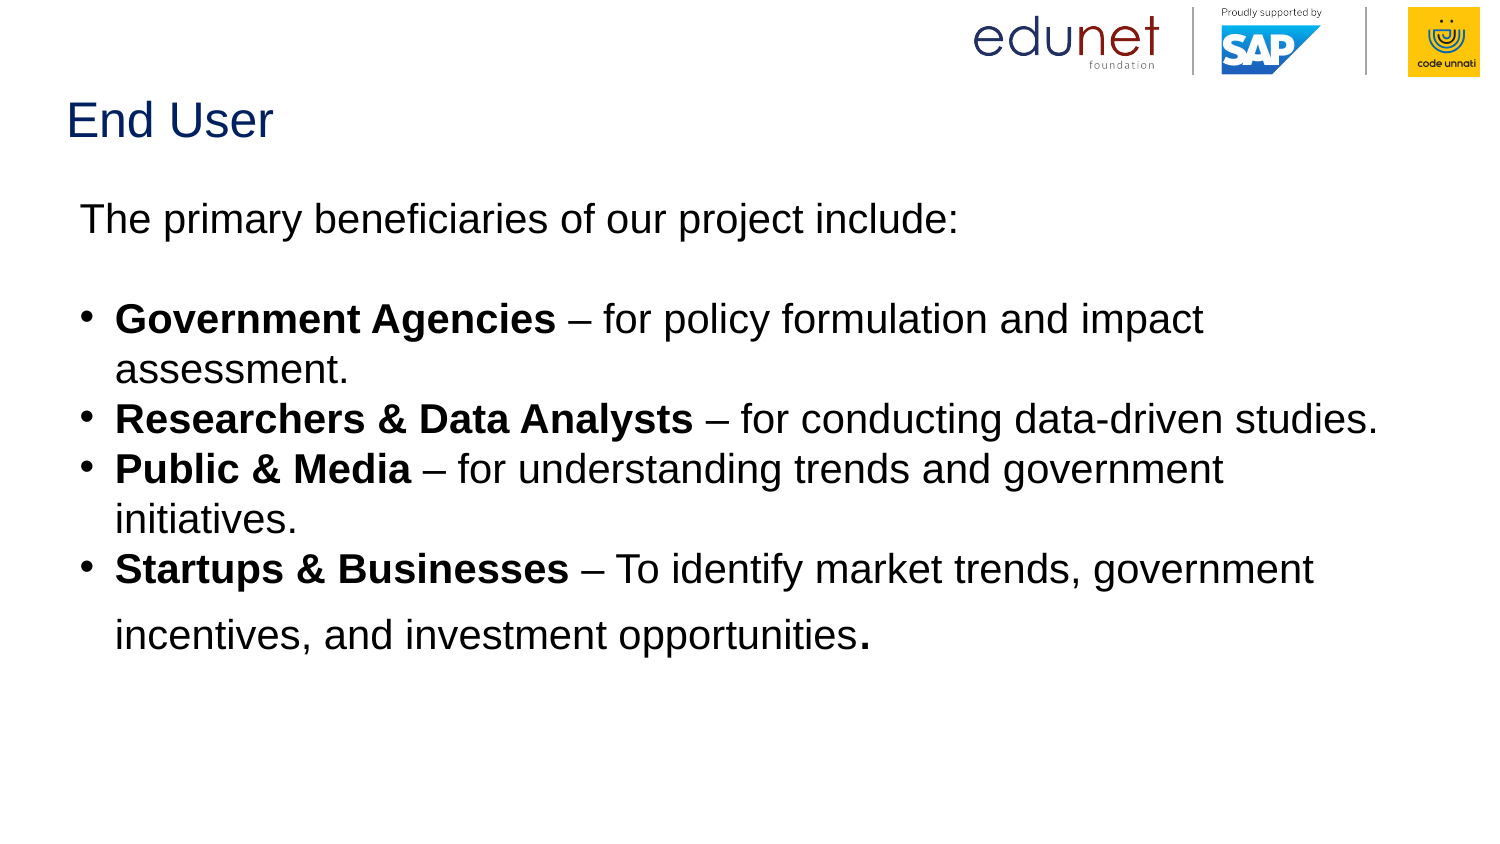

# End User
The primary beneficiaries of our project include:

Government Agencies – for policy formulation and impact assessment.
Researchers & Data Analysts – for conducting data-driven studies.
Public & Media – for understanding trends and government initiatives.
Startups & Businesses – To identify market trends, government incentives, and investment opportunities.